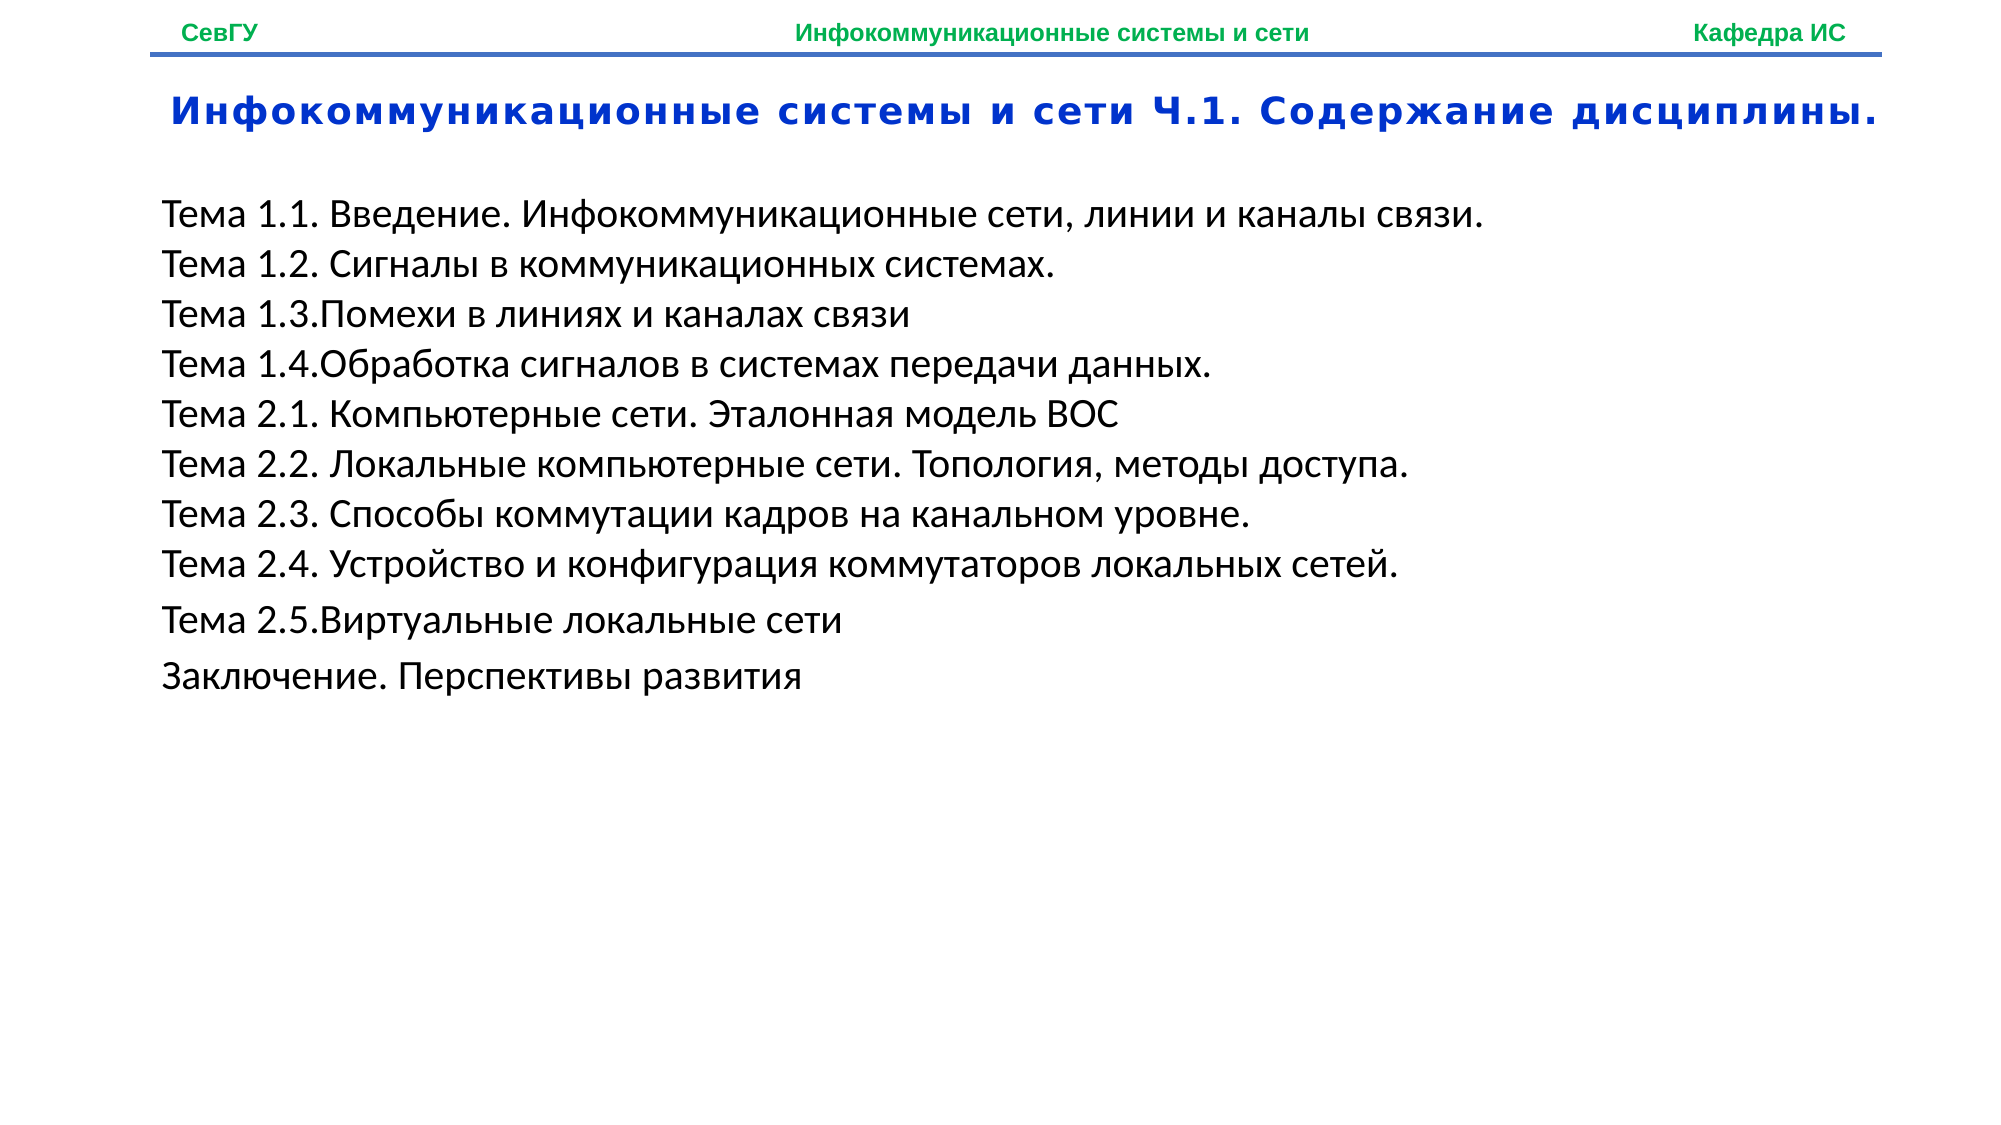

СевГУ                                                                             Инфокоммуникационные системы и сети                                                       Кафедра ИС
Инфокоммуникационные системы и сети Ч.1. Содержание дисциплины.

Тема 1.1. Введение. Инфокоммуникационные сети, линии и каналы связи.
Тема 1.2. Сигналы в коммуникационных системах.
Тема 1.3.Помехи в линиях и каналах связи
Тема 1.4.Обработка сигналов в системах передачи данных.
Тема 2.1. Компьютерные сети. Эталонная модель ВОС
Тема 2.2. Локальные компьютерные сети. Топология, методы доступа.
Тема 2.3. Способы коммутации кадров на канальном уровне.
Тема 2.4. Устройство и конфигурация коммутаторов локальных сетей.
Тема 2.5.Виртуальные локальные сети
Заключение. Перспективы развития